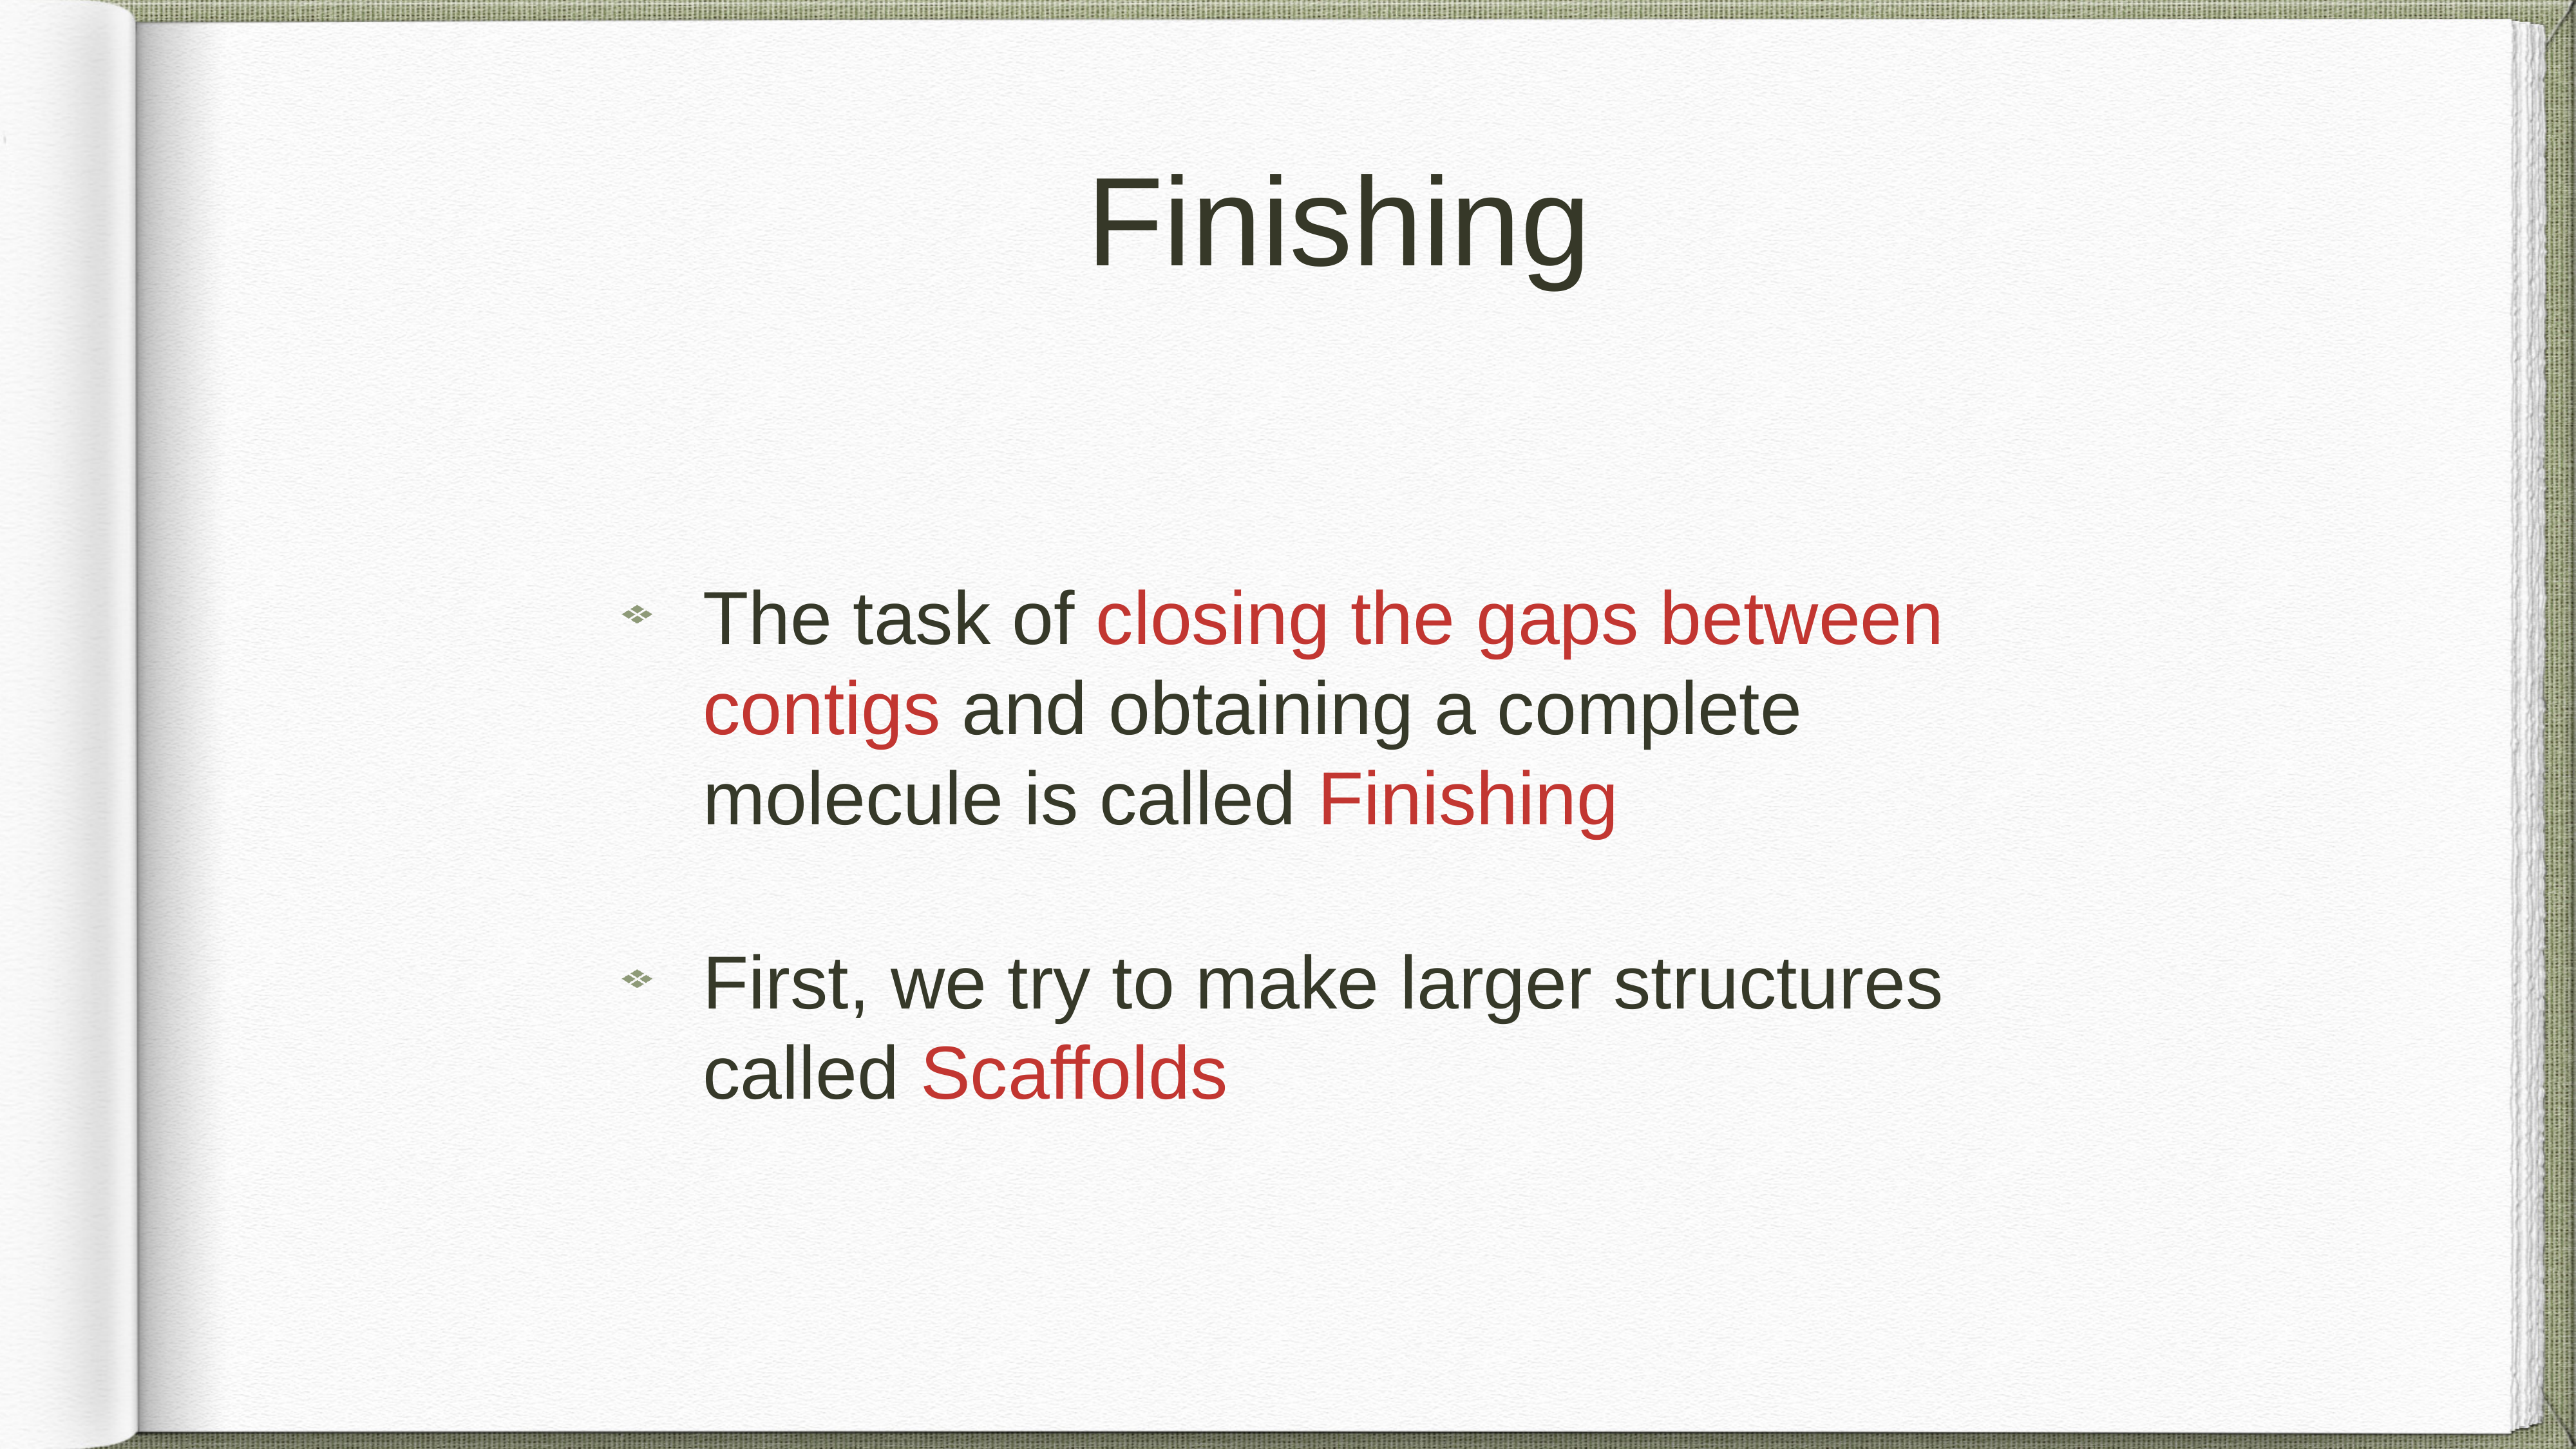

# Finishing
The task of closing the gaps between contigs and obtaining a complete molecule is called Finishing
First, we try to make larger structures called Scaffolds